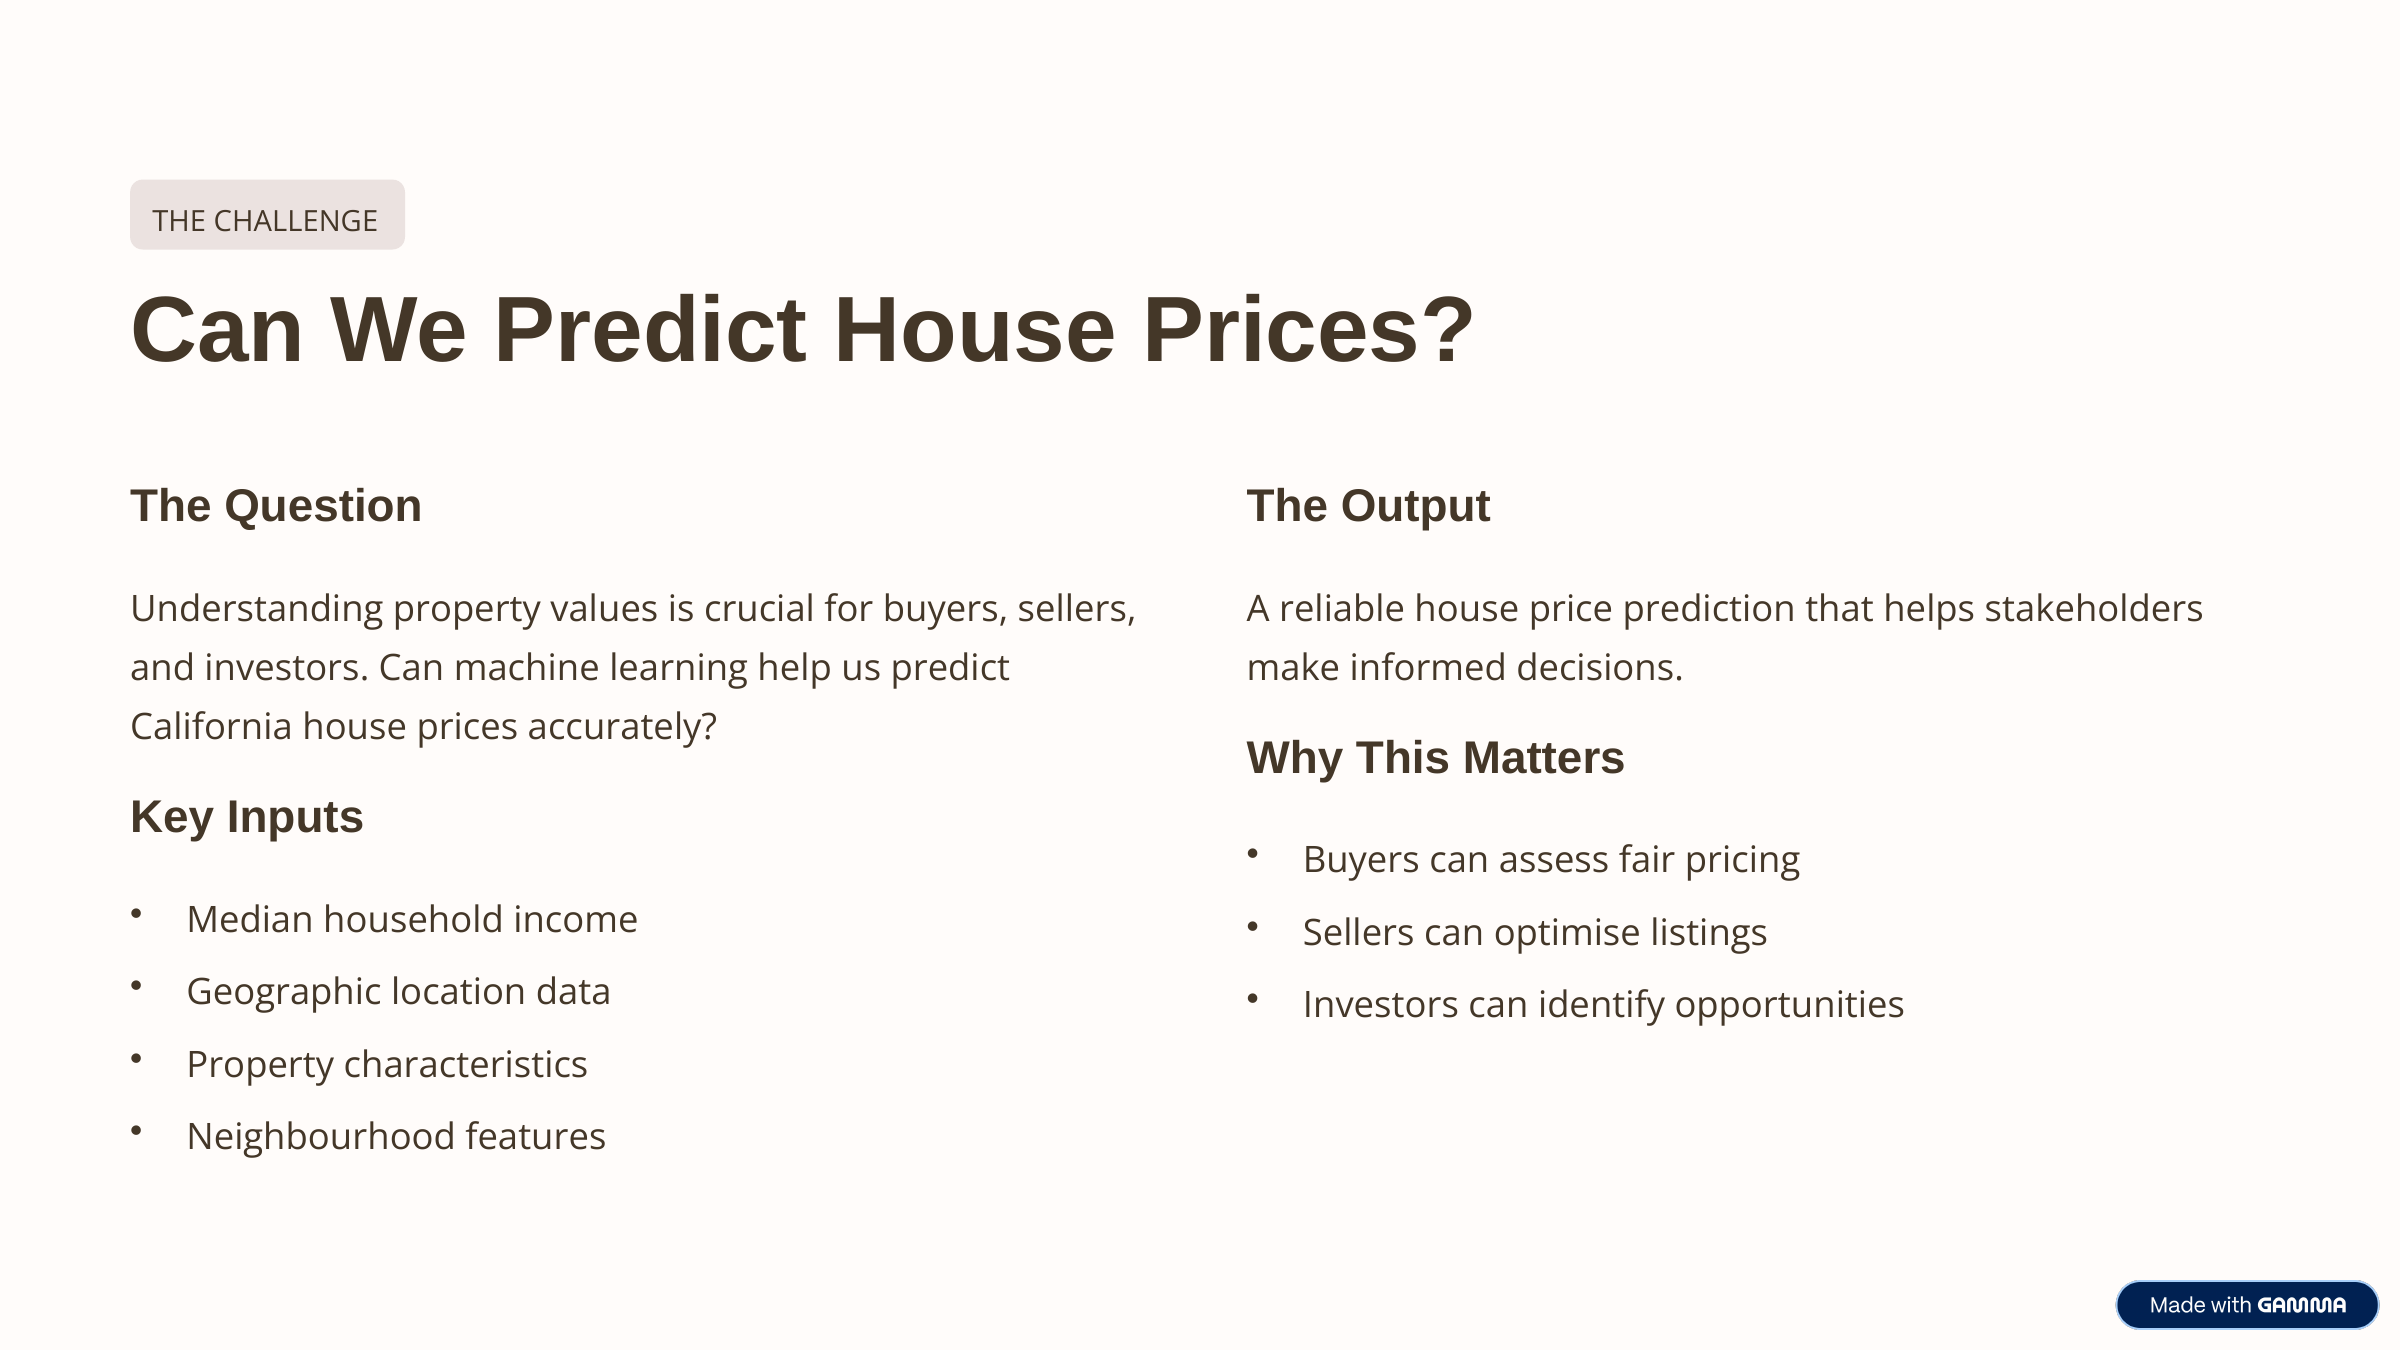

THE CHALLENGE
Can We Predict House Prices?
The Question
The Output
Understanding property values is crucial for buyers, sellers, and investors. Can machine learning help us predict California house prices accurately?
A reliable house price prediction that helps stakeholders make informed decisions.
Why This Matters
Key Inputs
Buyers can assess fair pricing
Median household income
Sellers can optimise listings
Geographic location data
Investors can identify opportunities
Property characteristics
Neighbourhood features